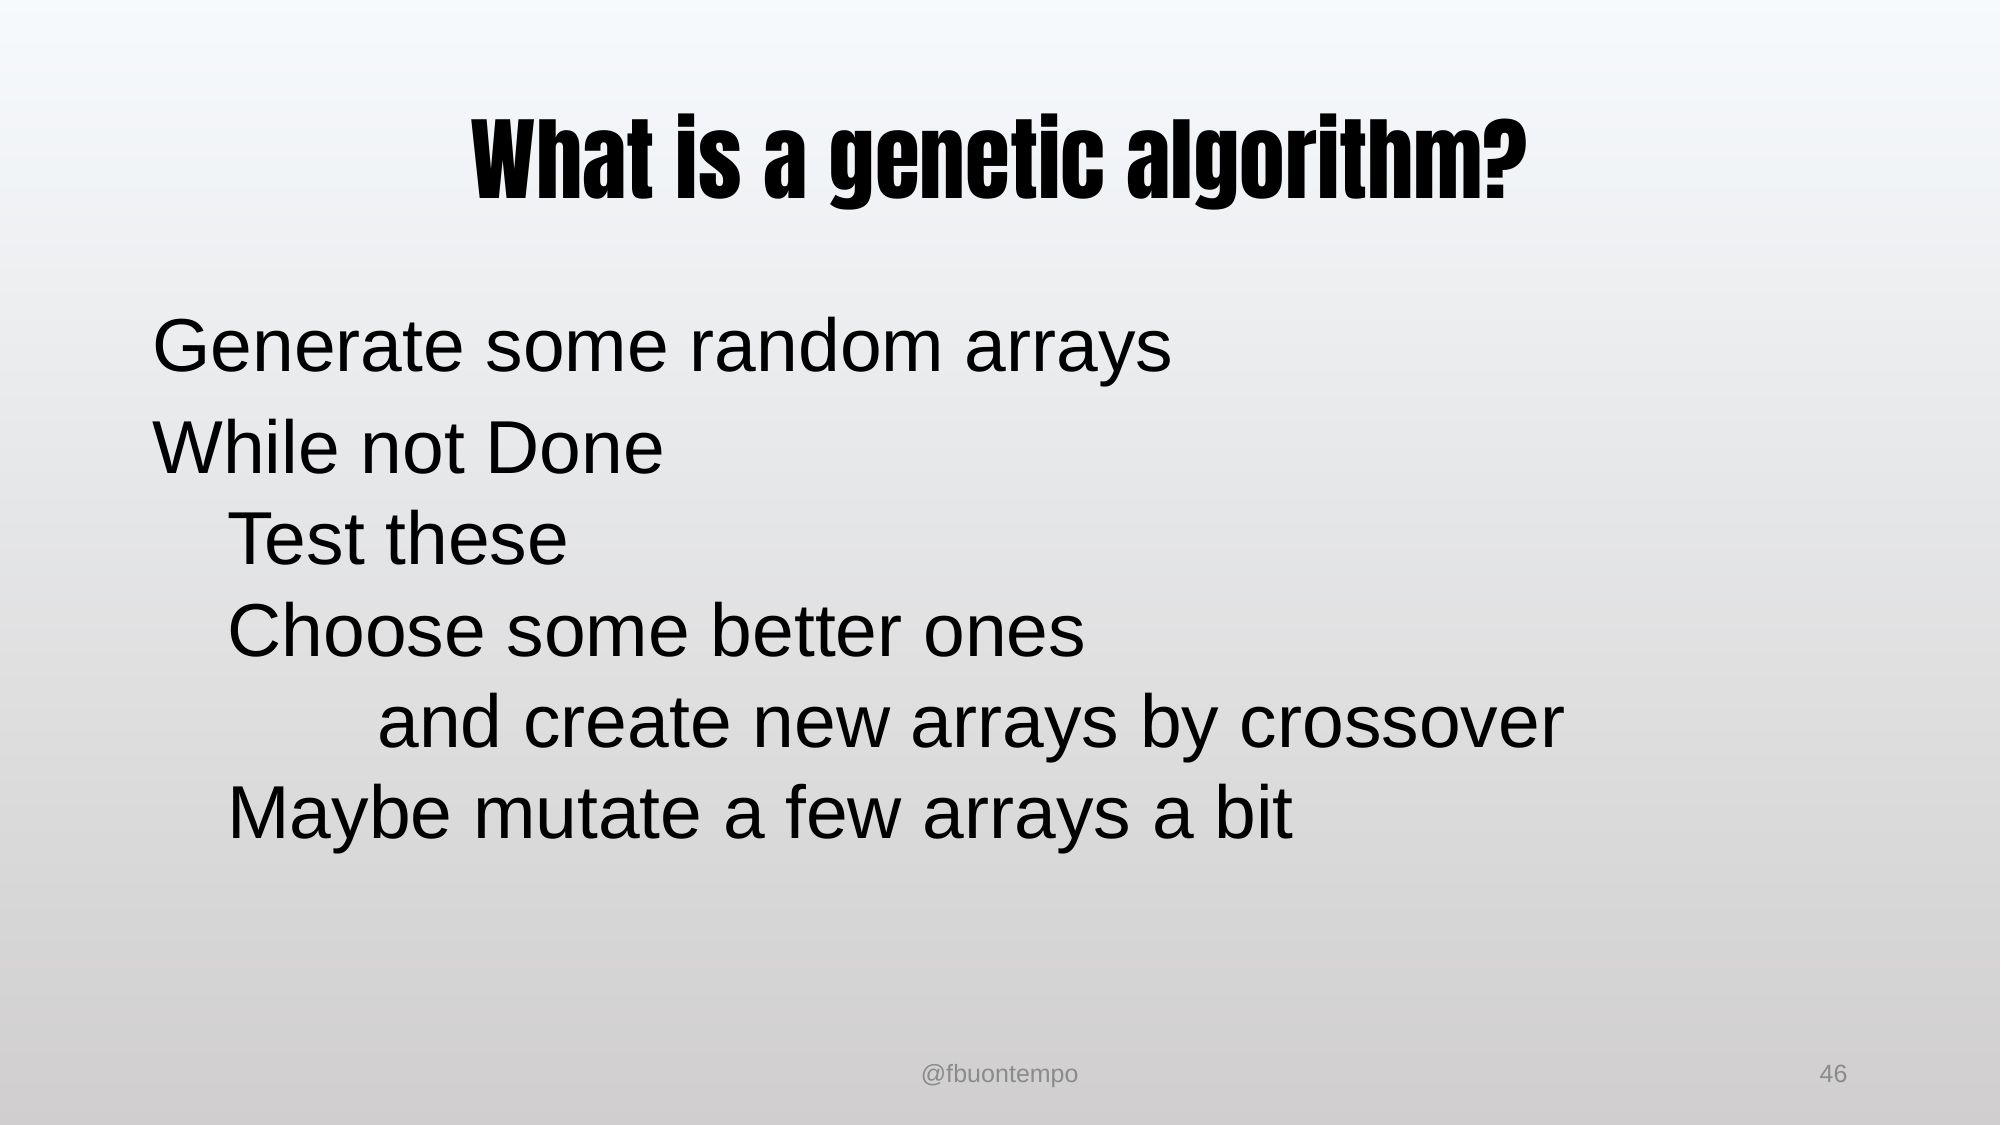

# What is a genetic algorithm?
Generate some random arrays
While not Done
Test these
Choose some better ones
	and create new arrays by crossover
Maybe mutate a few arrays a bit

@fbuontempo
46